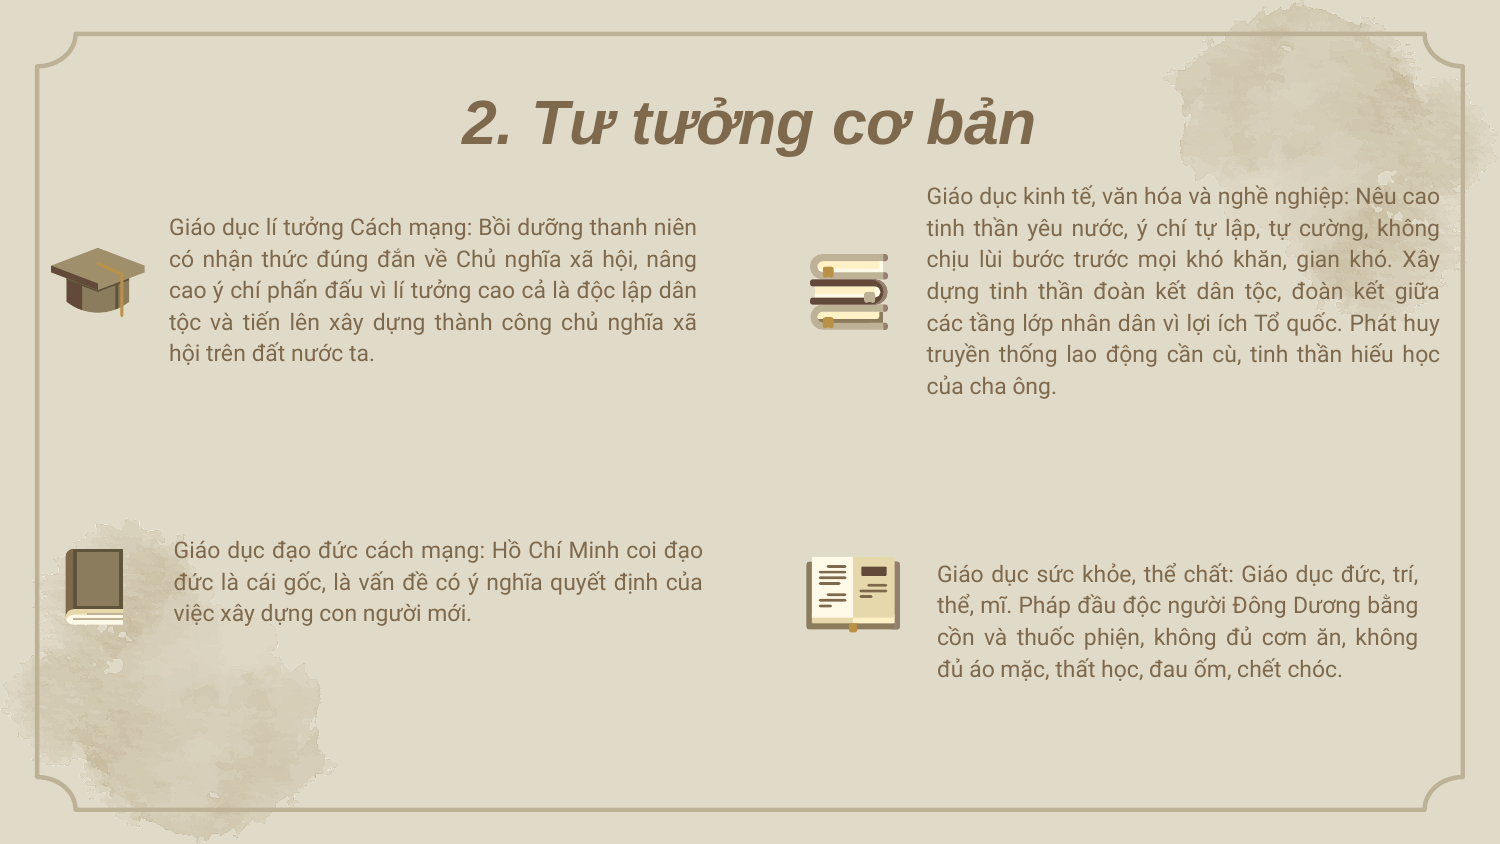

# 2. Tư tưởng cơ bản

Giáo dục lí tưởng Cách mạng: Bồi dưỡng thanh niên có nhận thức đúng đắn về Chủ nghĩa xã hội, nâng cao ý chí phấn đấu vì lí tưởng cao cả là độc lập dân tộc và tiến lên xây dựng thành công chủ nghĩa xã hội trên đất nước ta.
	Giáo dục kinh tế, văn hóa và nghề nghiệp: Nêu cao tinh thần yêu nước, ý chí tự lập, tự cường, không chịu lùi bước trước mọi khó khăn, gian khó. Xây dựng tinh thần đoàn kết dân tộc, đoàn kết giữa các tầng lớp nhân dân vì lợi ích Tổ quốc. Phát huy truyền thống lao động cần cù, tinh thần hiếu học của cha ông.

	Giáo dục đạo đức cách mạng: Hồ Chí Minh coi đạo đức là cái gốc, là vấn đề có ý nghĩa quyết định của việc xây dựng con người mới.

	Giáo dục sức khỏe, thể chất: Giáo dục đức, trí, thể, mĩ. Pháp đầu độc người Đông Dương bằng cồn và thuốc phiện, không đủ cơm ăn, không đủ áo mặc, thất học, đau ốm, chết chóc.